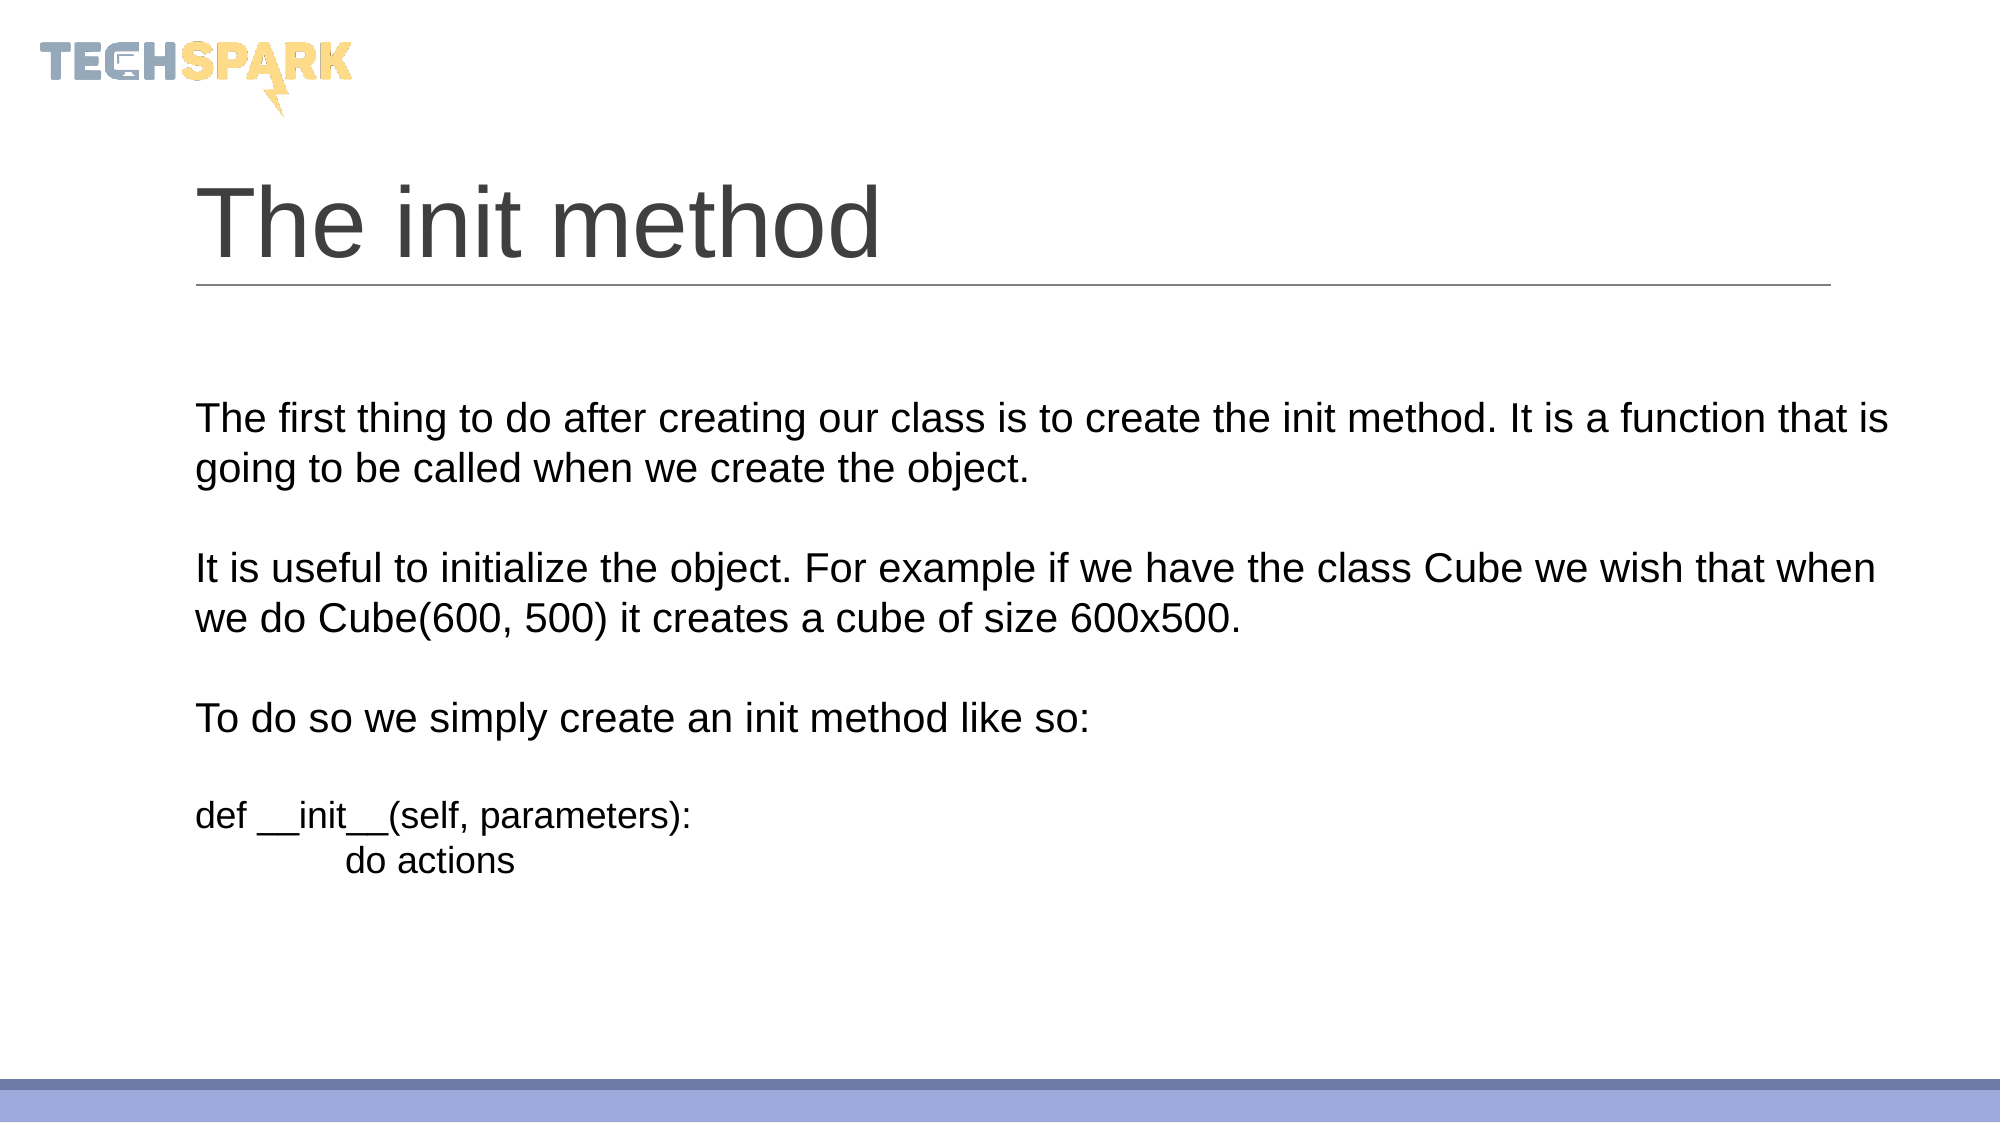

# The init method
The first thing to do after creating our class is to create the init method. It is a function that is going to be called when we create the object.

It is useful to initialize the object. For example if we have the class Cube we wish that when we do Cube(600, 500) it creates a cube of size 600x500.

To do so we simply create an init method like so:

def __init__(self, parameters):
	do actions